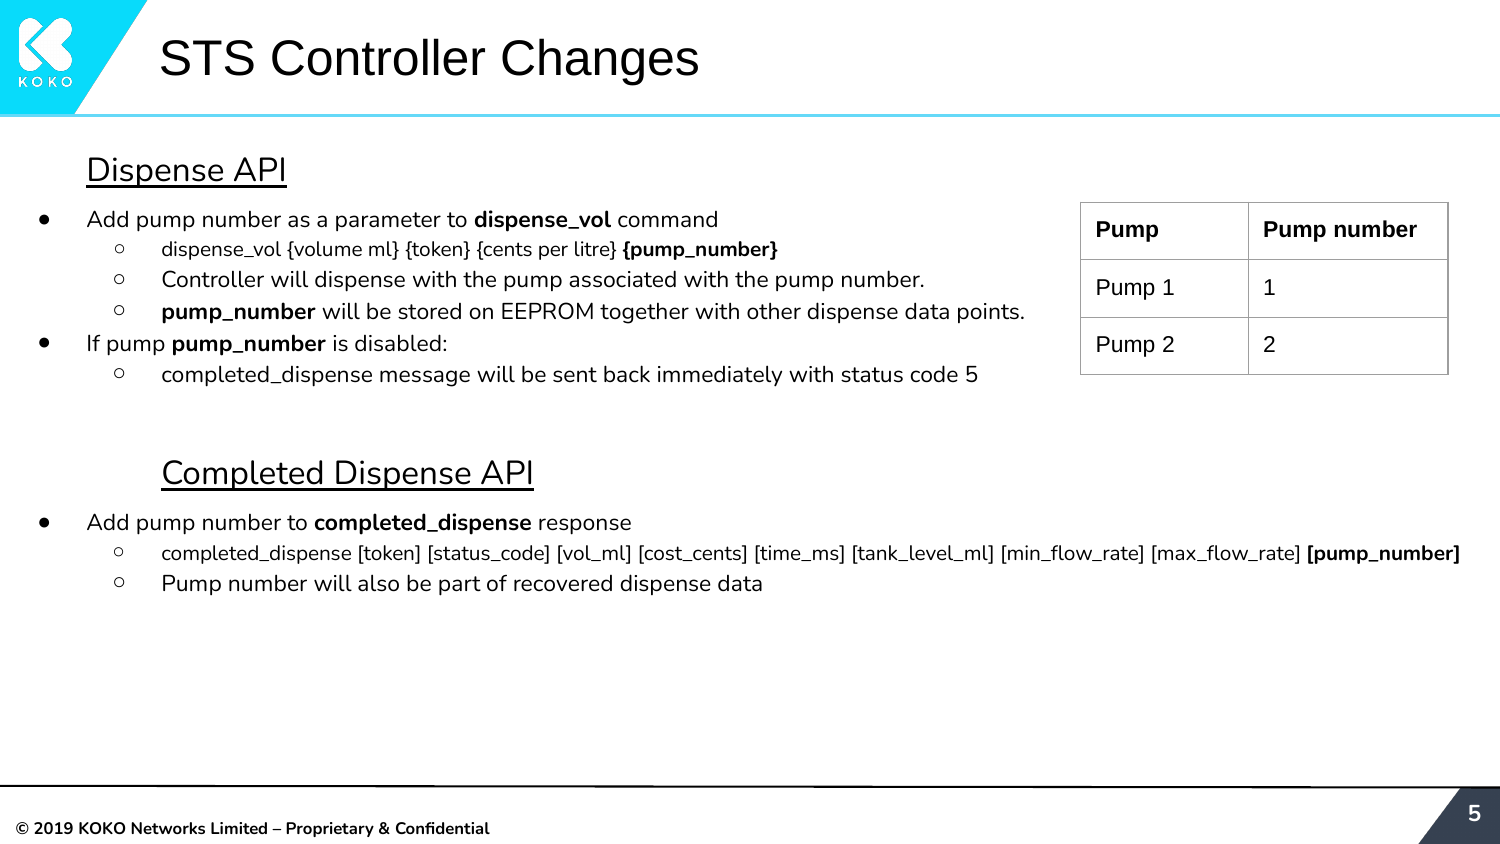

# STS Controller Changes
Dispense API
Add pump number as a parameter to dispense_vol command
dispense_vol {volume ml} {token} {cents per litre} {pump_number}
Controller will dispense with the pump associated with the pump number.
pump_number will be stored on EEPROM together with other dispense data points.
If pump pump_number is disabled:
completed_dispense message will be sent back immediately with status code 5

	Completed Dispense API
Add pump number to completed_dispense response
completed_dispense [token] [status_code] [vol_ml] [cost_cents] [time_ms] [tank_level_ml] [min_flow_rate] [max_flow_rate] [pump_number]
Pump number will also be part of recovered dispense data
| Pump | Pump number |
| --- | --- |
| Pump 1 | 1 |
| Pump 2 | 2 |
5